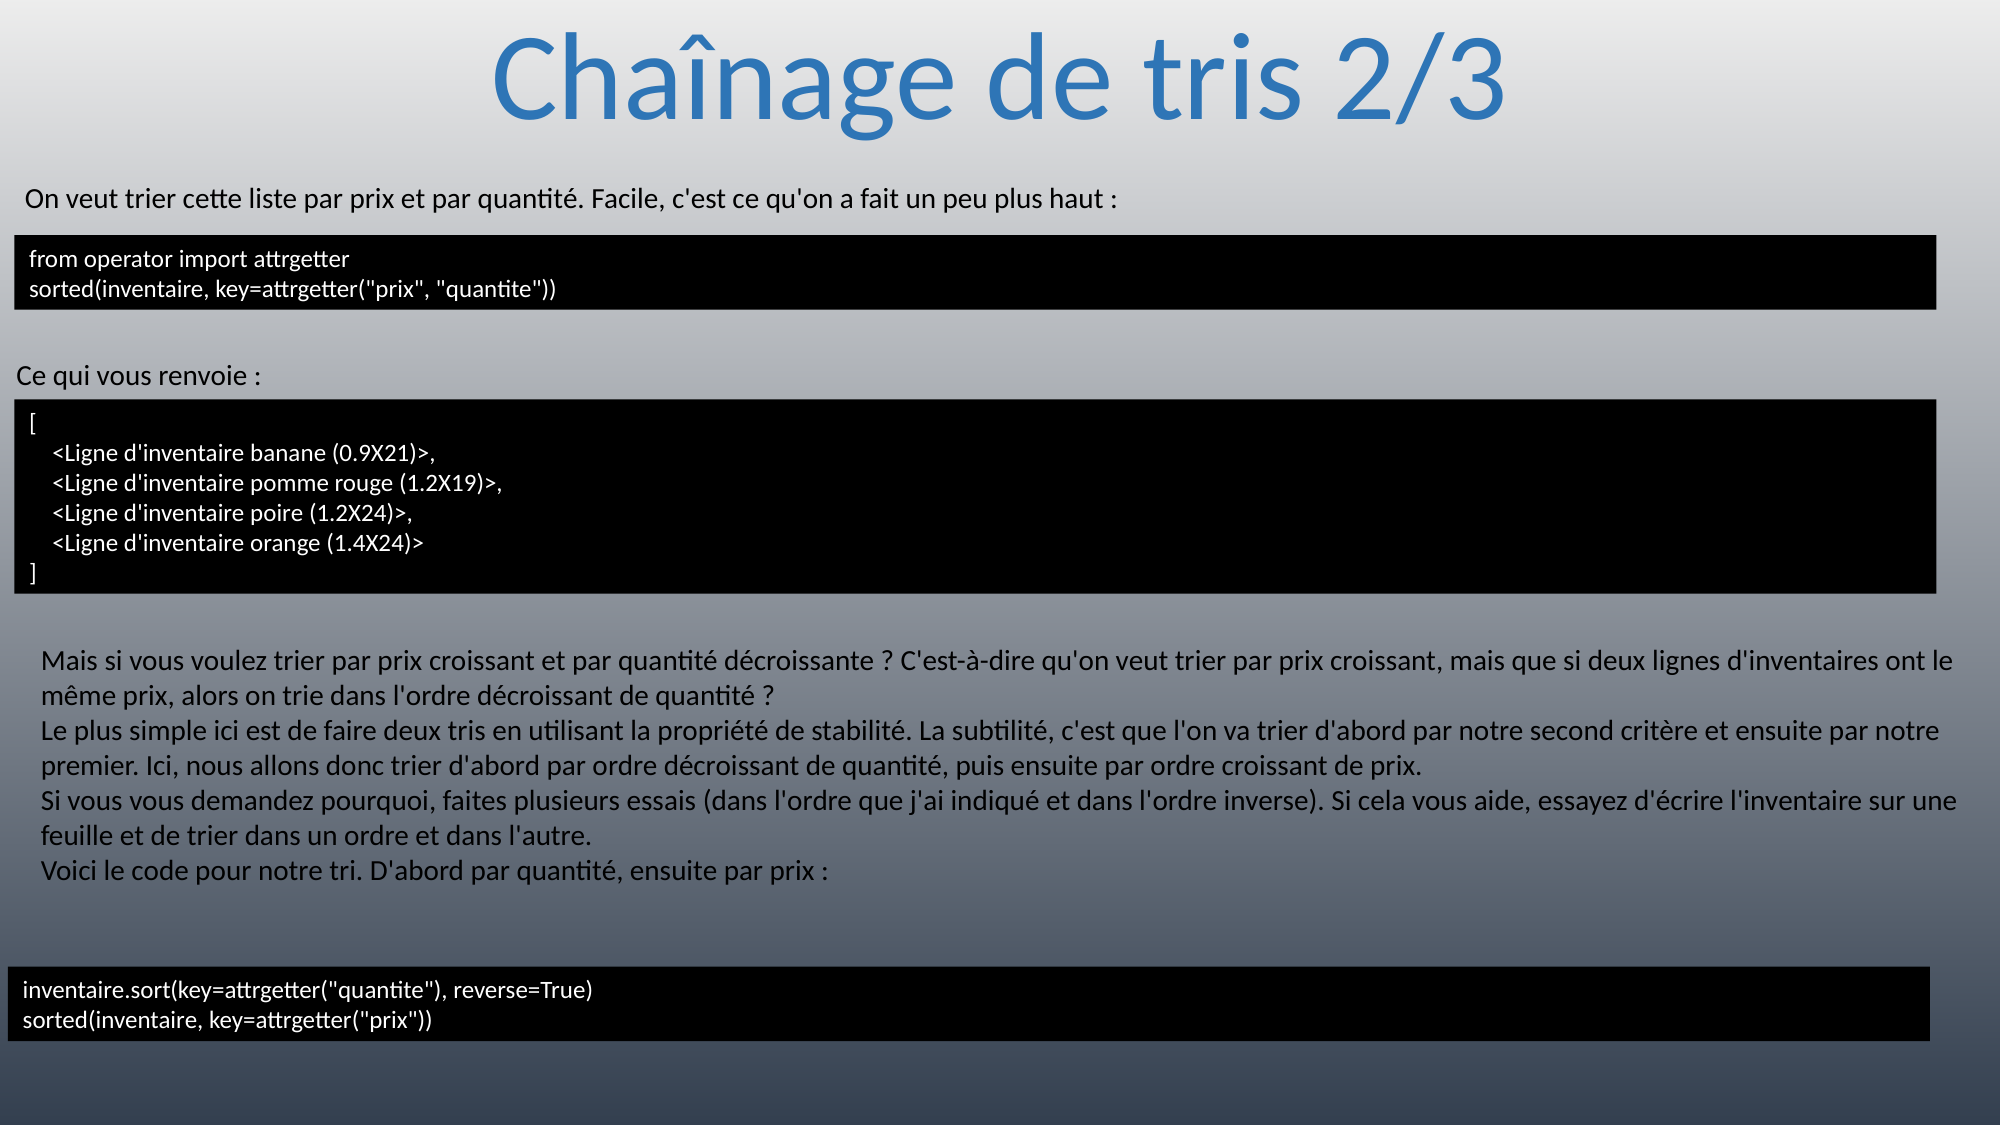

# Chaînage de tris 2/3
On veut trier cette liste par prix et par quantité. Facile, c'est ce qu'on a fait un peu plus haut :
from operator import attrgetter
sorted(inventaire, key=attrgetter("prix", "quantite"))
Ce qui vous renvoie :
[
    <Ligne d'inventaire banane (0.9X21)>,
    <Ligne d'inventaire pomme rouge (1.2X19)>,
    <Ligne d'inventaire poire (1.2X24)>,
    <Ligne d'inventaire orange (1.4X24)>
]
Mais si vous voulez trier par prix croissant et par quantité décroissante ? C'est-à-dire qu'on veut trier par prix croissant, mais que si deux lignes d'inventaires ont le
même prix, alors on trie dans l'ordre décroissant de quantité ?
Le plus simple ici est de faire deux tris en utilisant la propriété de stabilité. La subtilité, c'est que l'on va trier d'abord par notre second critère et ensuite par notre
premier. Ici, nous allons donc trier d'abord par ordre décroissant de quantité, puis ensuite par ordre croissant de prix.
Si vous vous demandez pourquoi, faites plusieurs essais (dans l'ordre que j'ai indiqué et dans l'ordre inverse). Si cela vous aide, essayez d'écrire l'inventaire sur une
feuille et de trier dans un ordre et dans l'autre.
Voici le code pour notre tri. D'abord par quantité, ensuite par prix :
inventaire.sort(key=attrgetter("quantite"), reverse=True)
sorted(inventaire, key=attrgetter("prix"))